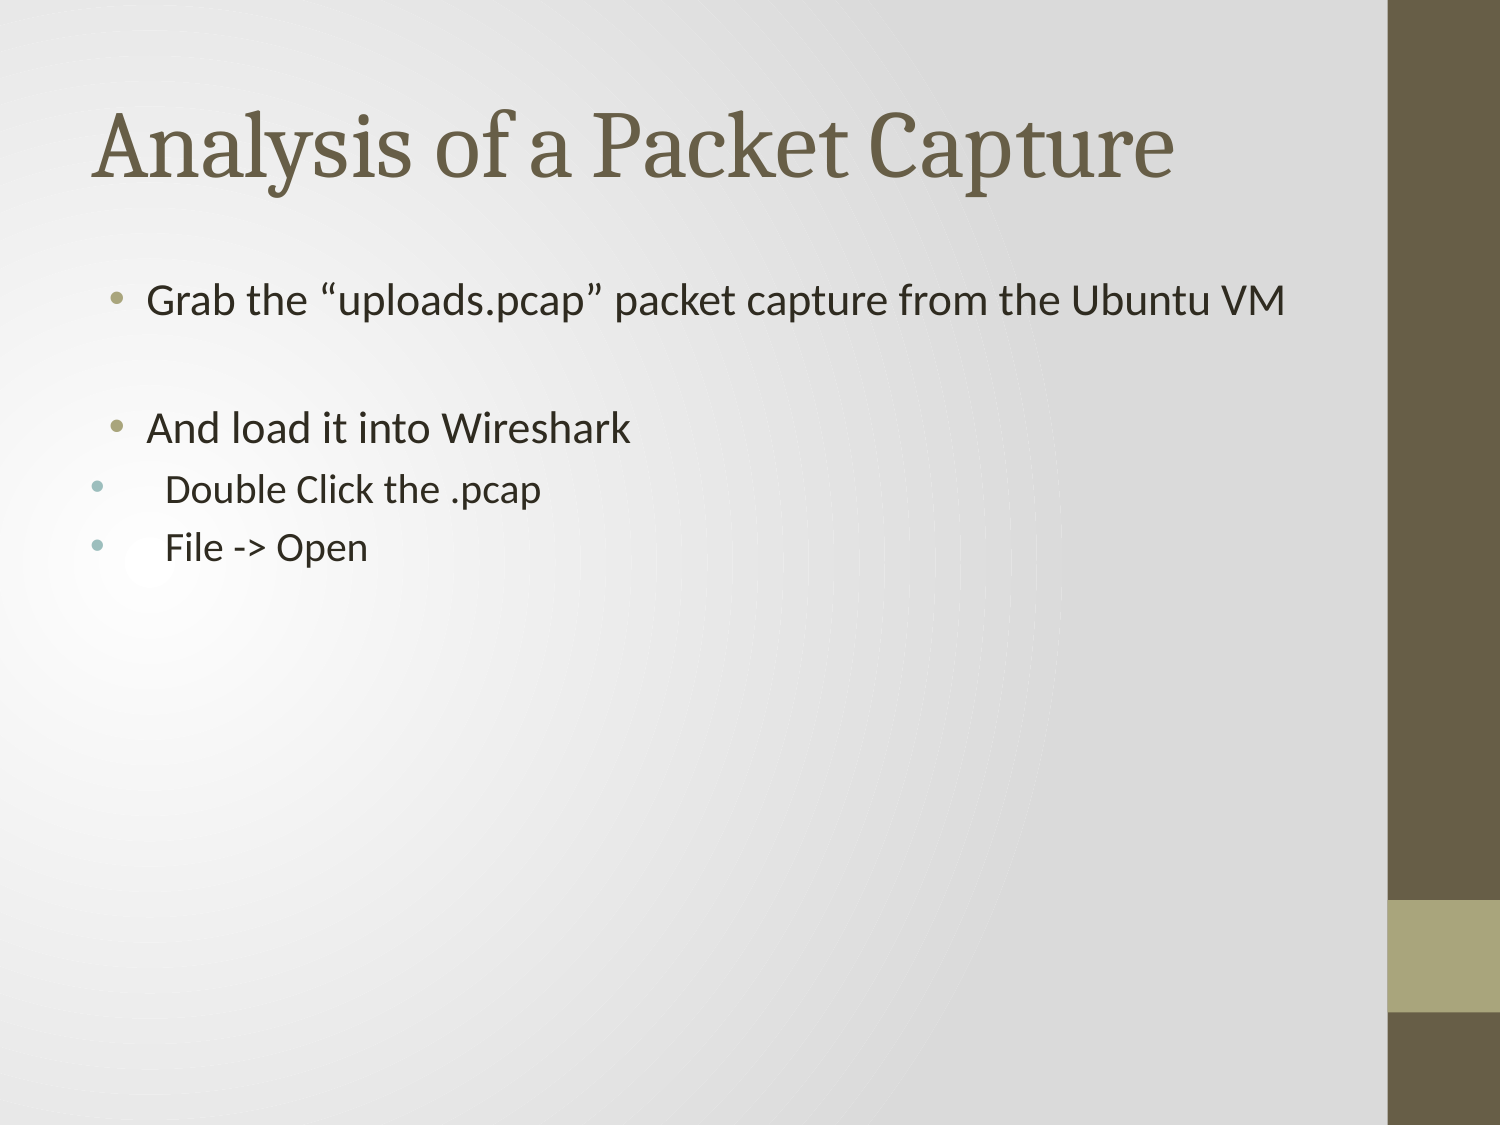

# Analysis of a Packet Capture
Grab the “uploads.pcap” packet capture from the Ubuntu VM

And load it into Wireshark
Double Click the .pcap
File -> Open